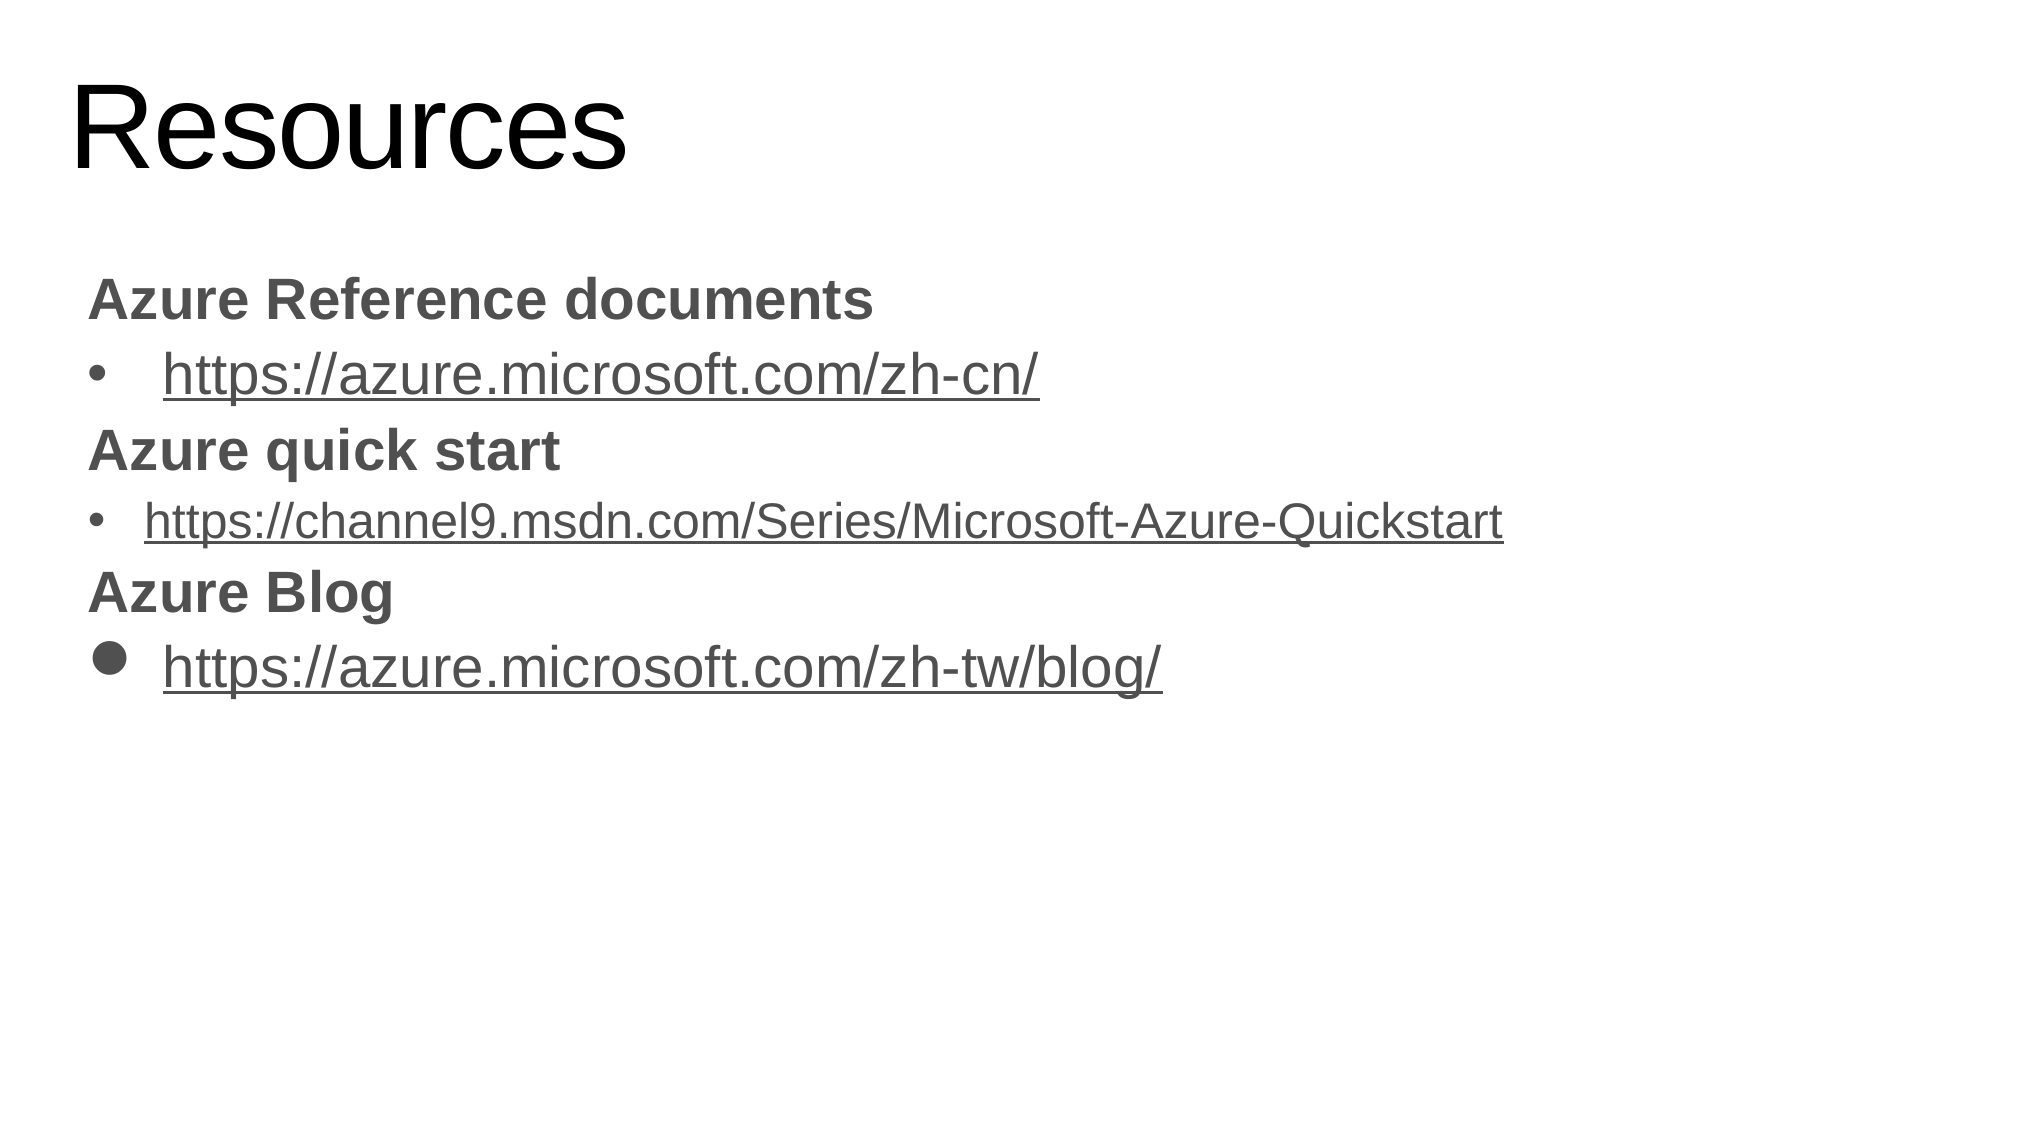

# Resources
Azure Reference documents
https://azure.microsoft.com/zh-cn/
Azure quick start
https://channel9.msdn.com/Series/Microsoft-Azure-Quickstart
Azure Blog
https://azure.microsoft.com/zh-tw/blog/